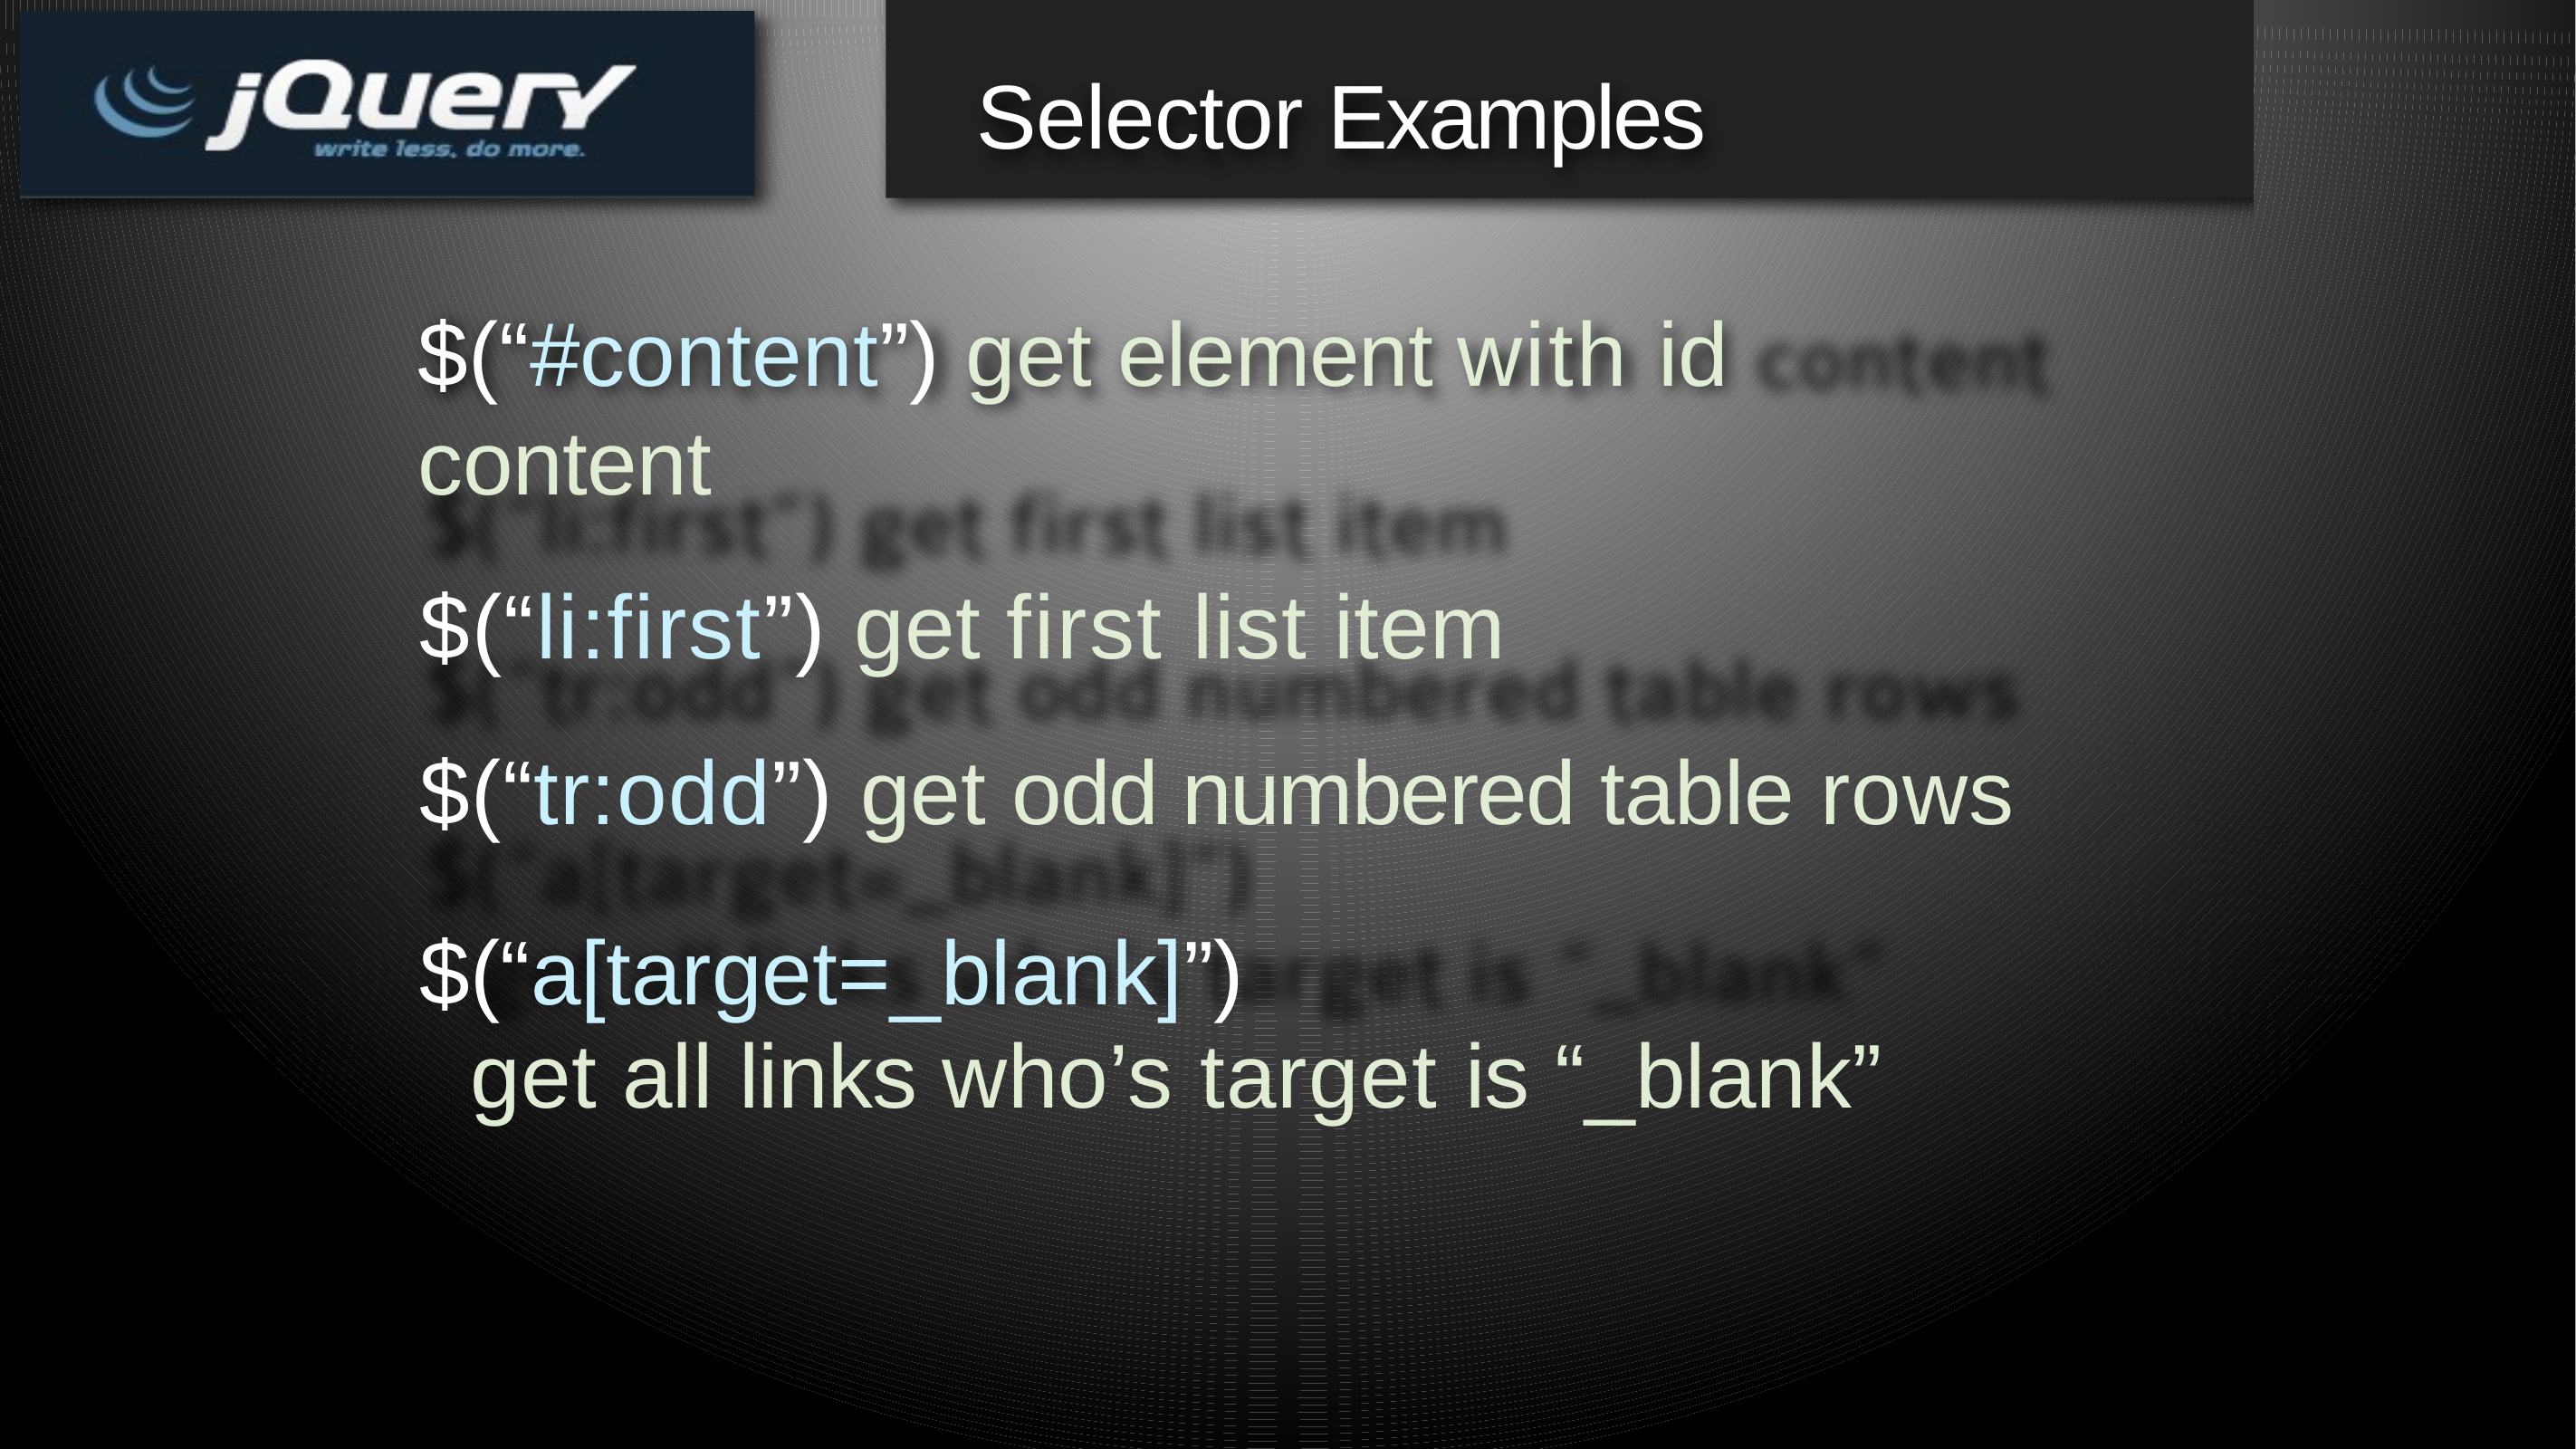

Selector Examples

$(“#content”) get element with id content
$(“li:first”) get first list item
$(“tr:odd”) get odd numbered table rows
$(“a[target=_blank]”)
get all links who’s target is “_blank”